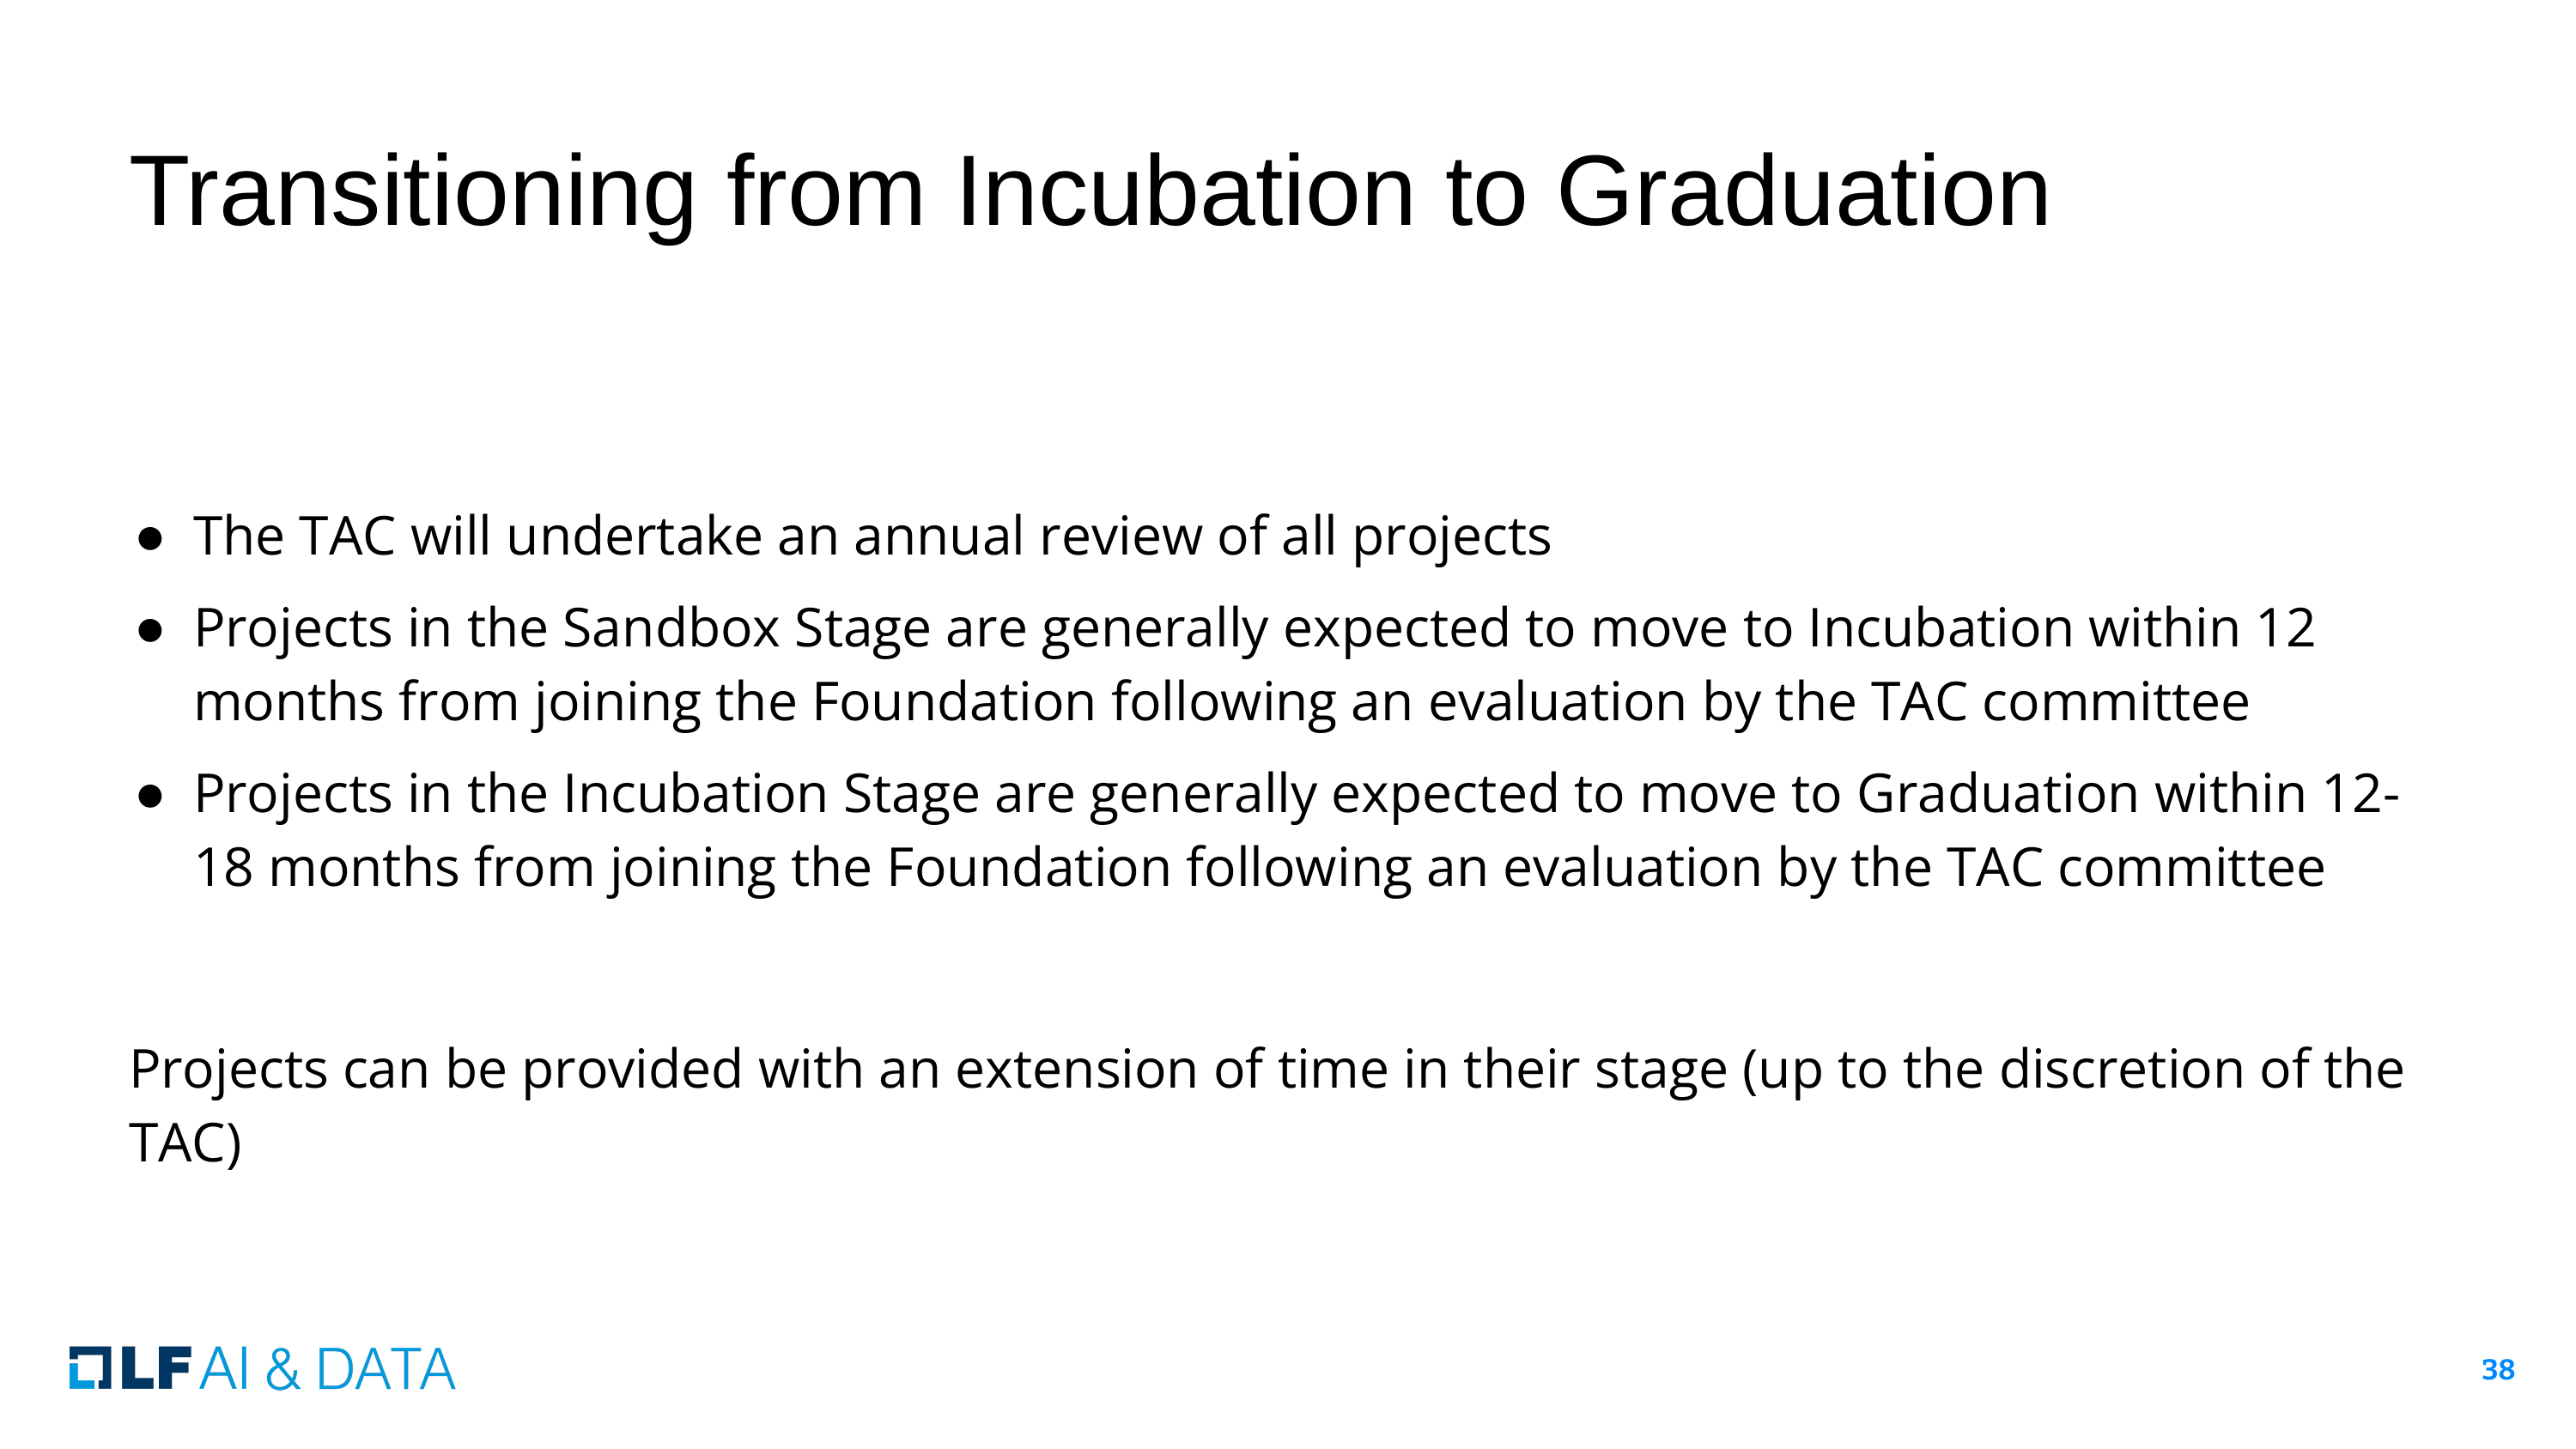

# Transitioning from Incubation to Graduation
The TAC will undertake an annual review of all projects
Projects in the Sandbox Stage are generally expected to move to Incubation within 12 months from joining the Foundation following an evaluation by the TAC committee
Projects in the Incubation Stage are generally expected to move to Graduation within 12-18 months from joining the Foundation following an evaluation by the TAC committee

Projects can be provided with an extension of time in their stage (up to the discretion of the TAC)
38